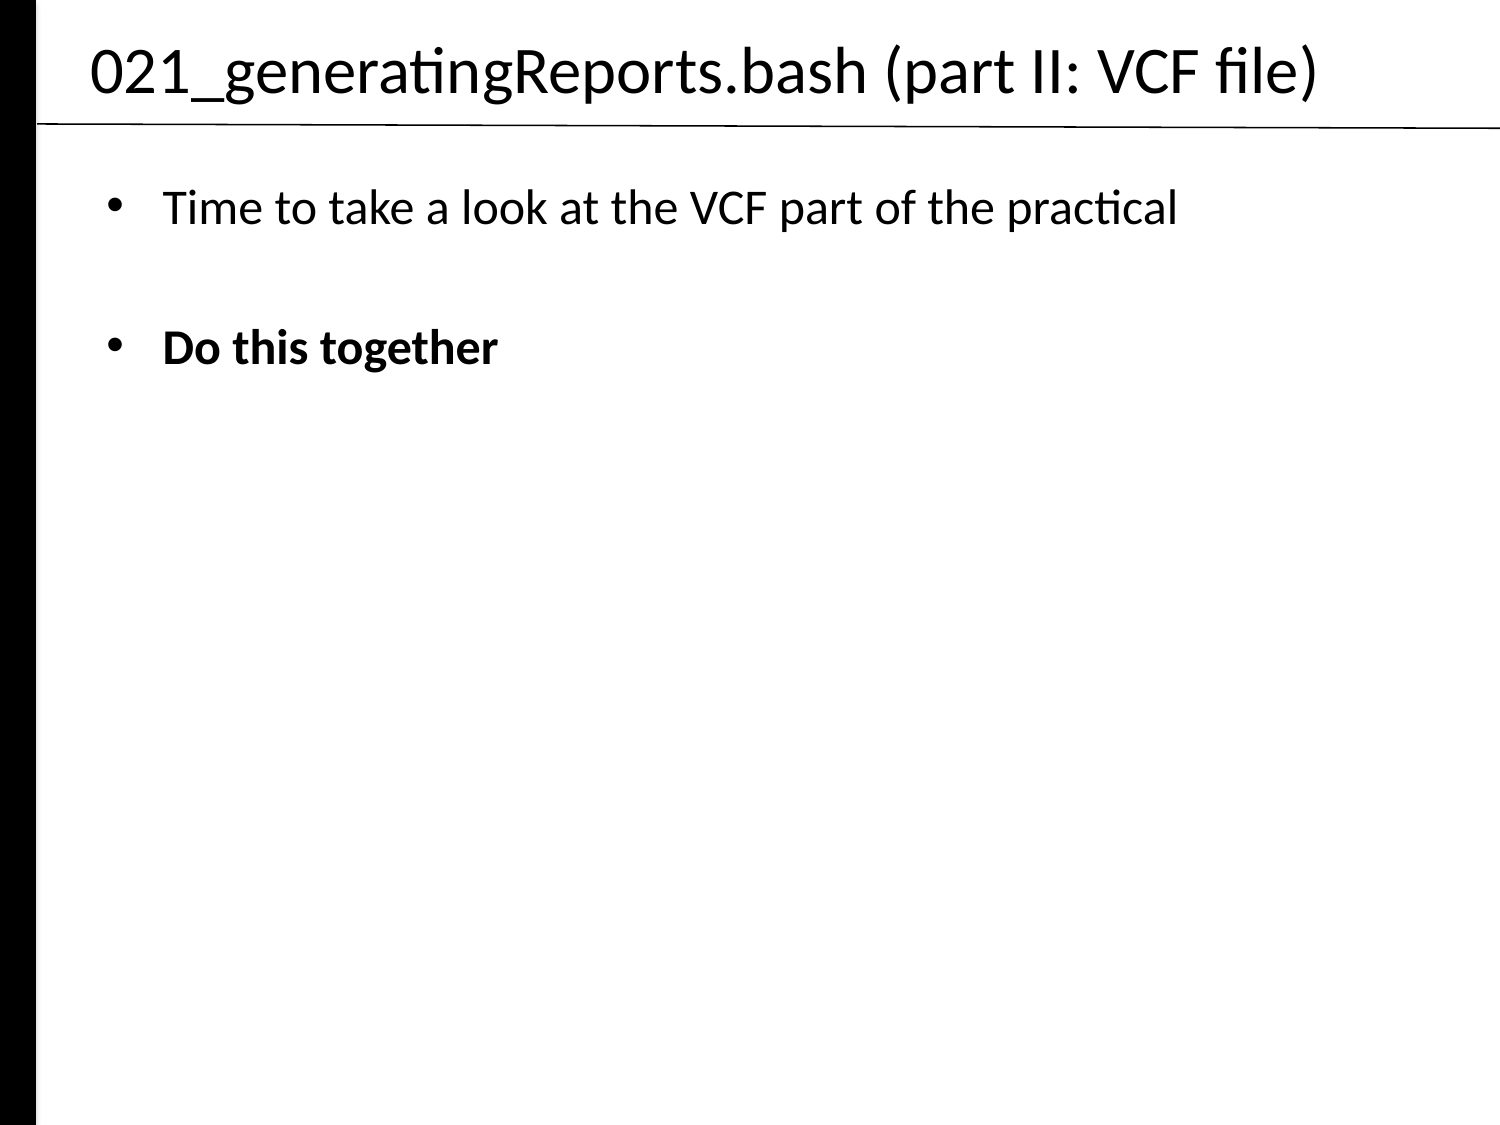

# 021_generatingReports.bash (part II: VCF file)
Time to take a look at the VCF part of the practical

Do this together